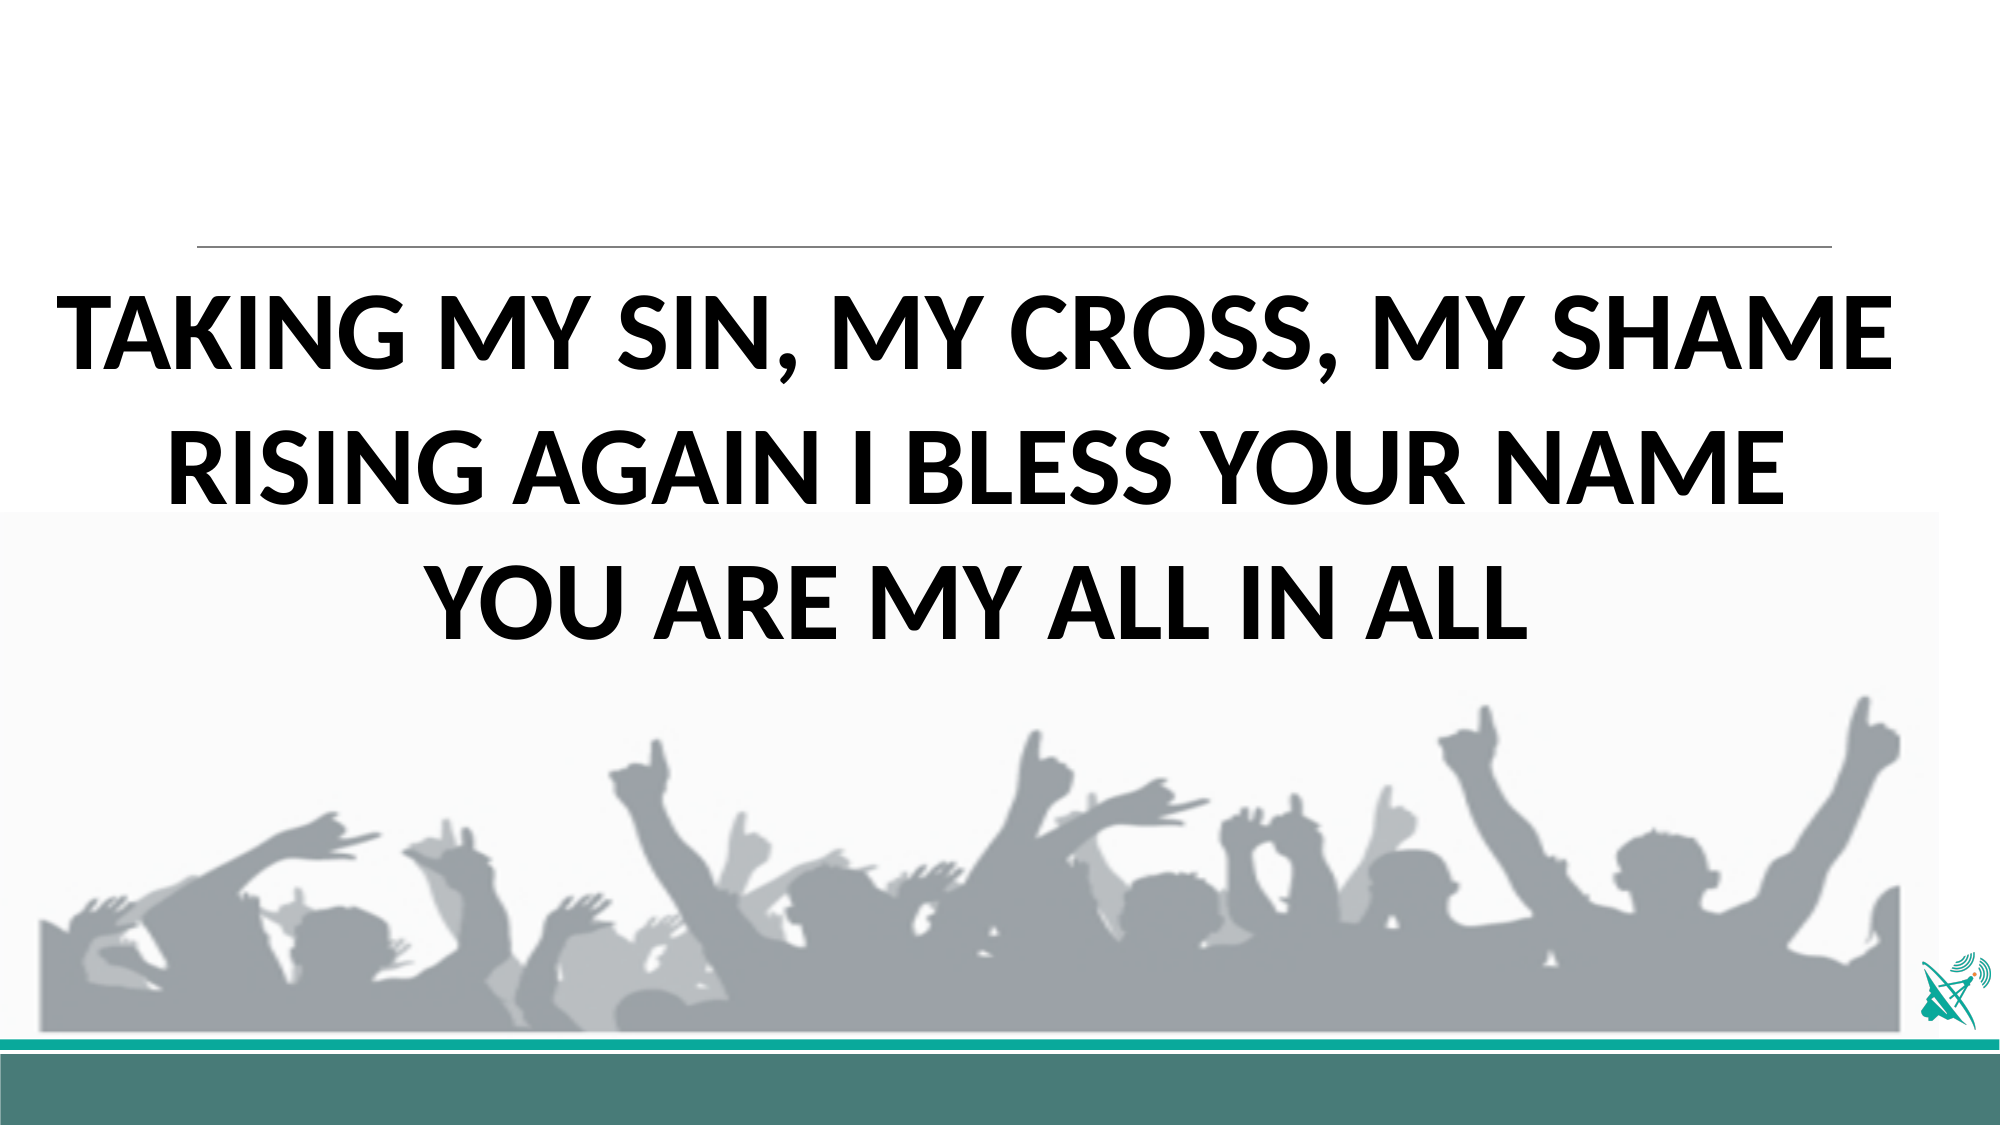

TAKING MY SIN, MY CROSS, MY SHAME
RISING AGAIN I BLESS YOUR NAME
YOU ARE MY ALL IN ALL